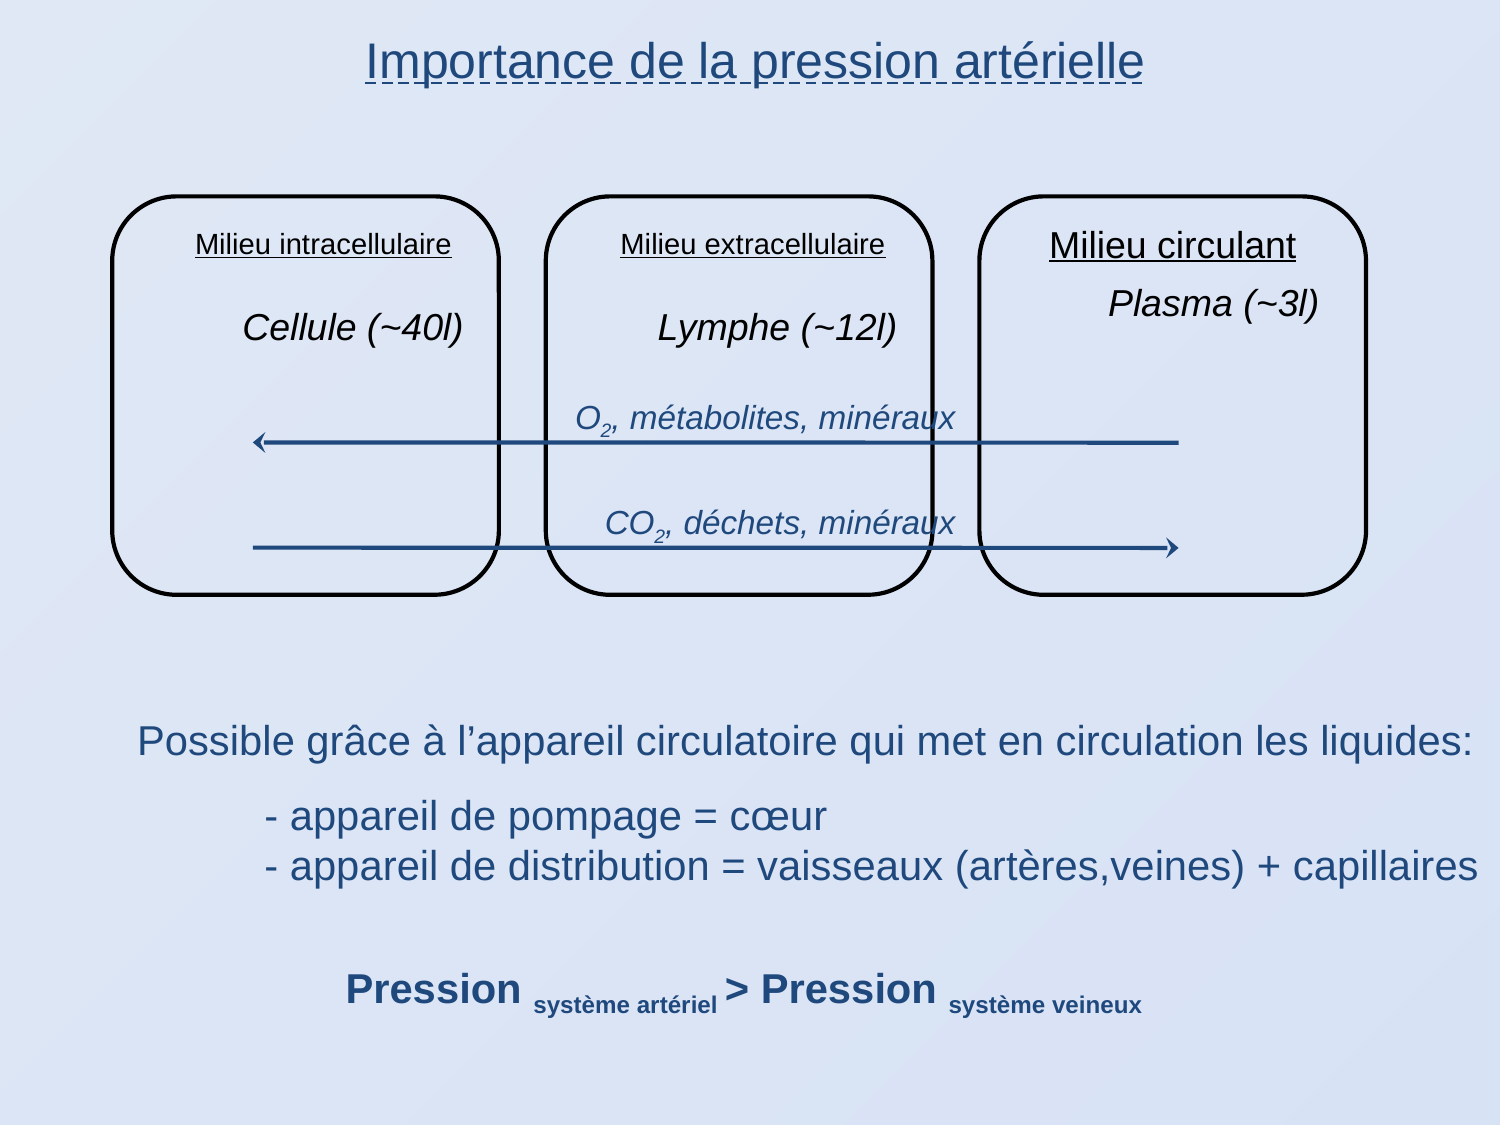

Importance de la pression artérielle

Milieu intracellulaire
Milieu extracellulaire
Milieu circulant
Plasma (~3l)
Cellule (~40l)
Lymphe (~12l)
O2, métabolites, minéraux
CO2, déchets, minéraux
Possible grâce à l’appareil circulatoire qui met en circulation les liquides:

	- appareil de pompage = cœur
	- appareil de distribution = vaisseaux (artères,veines) + capillaires
Pression système artériel > Pression système veineux